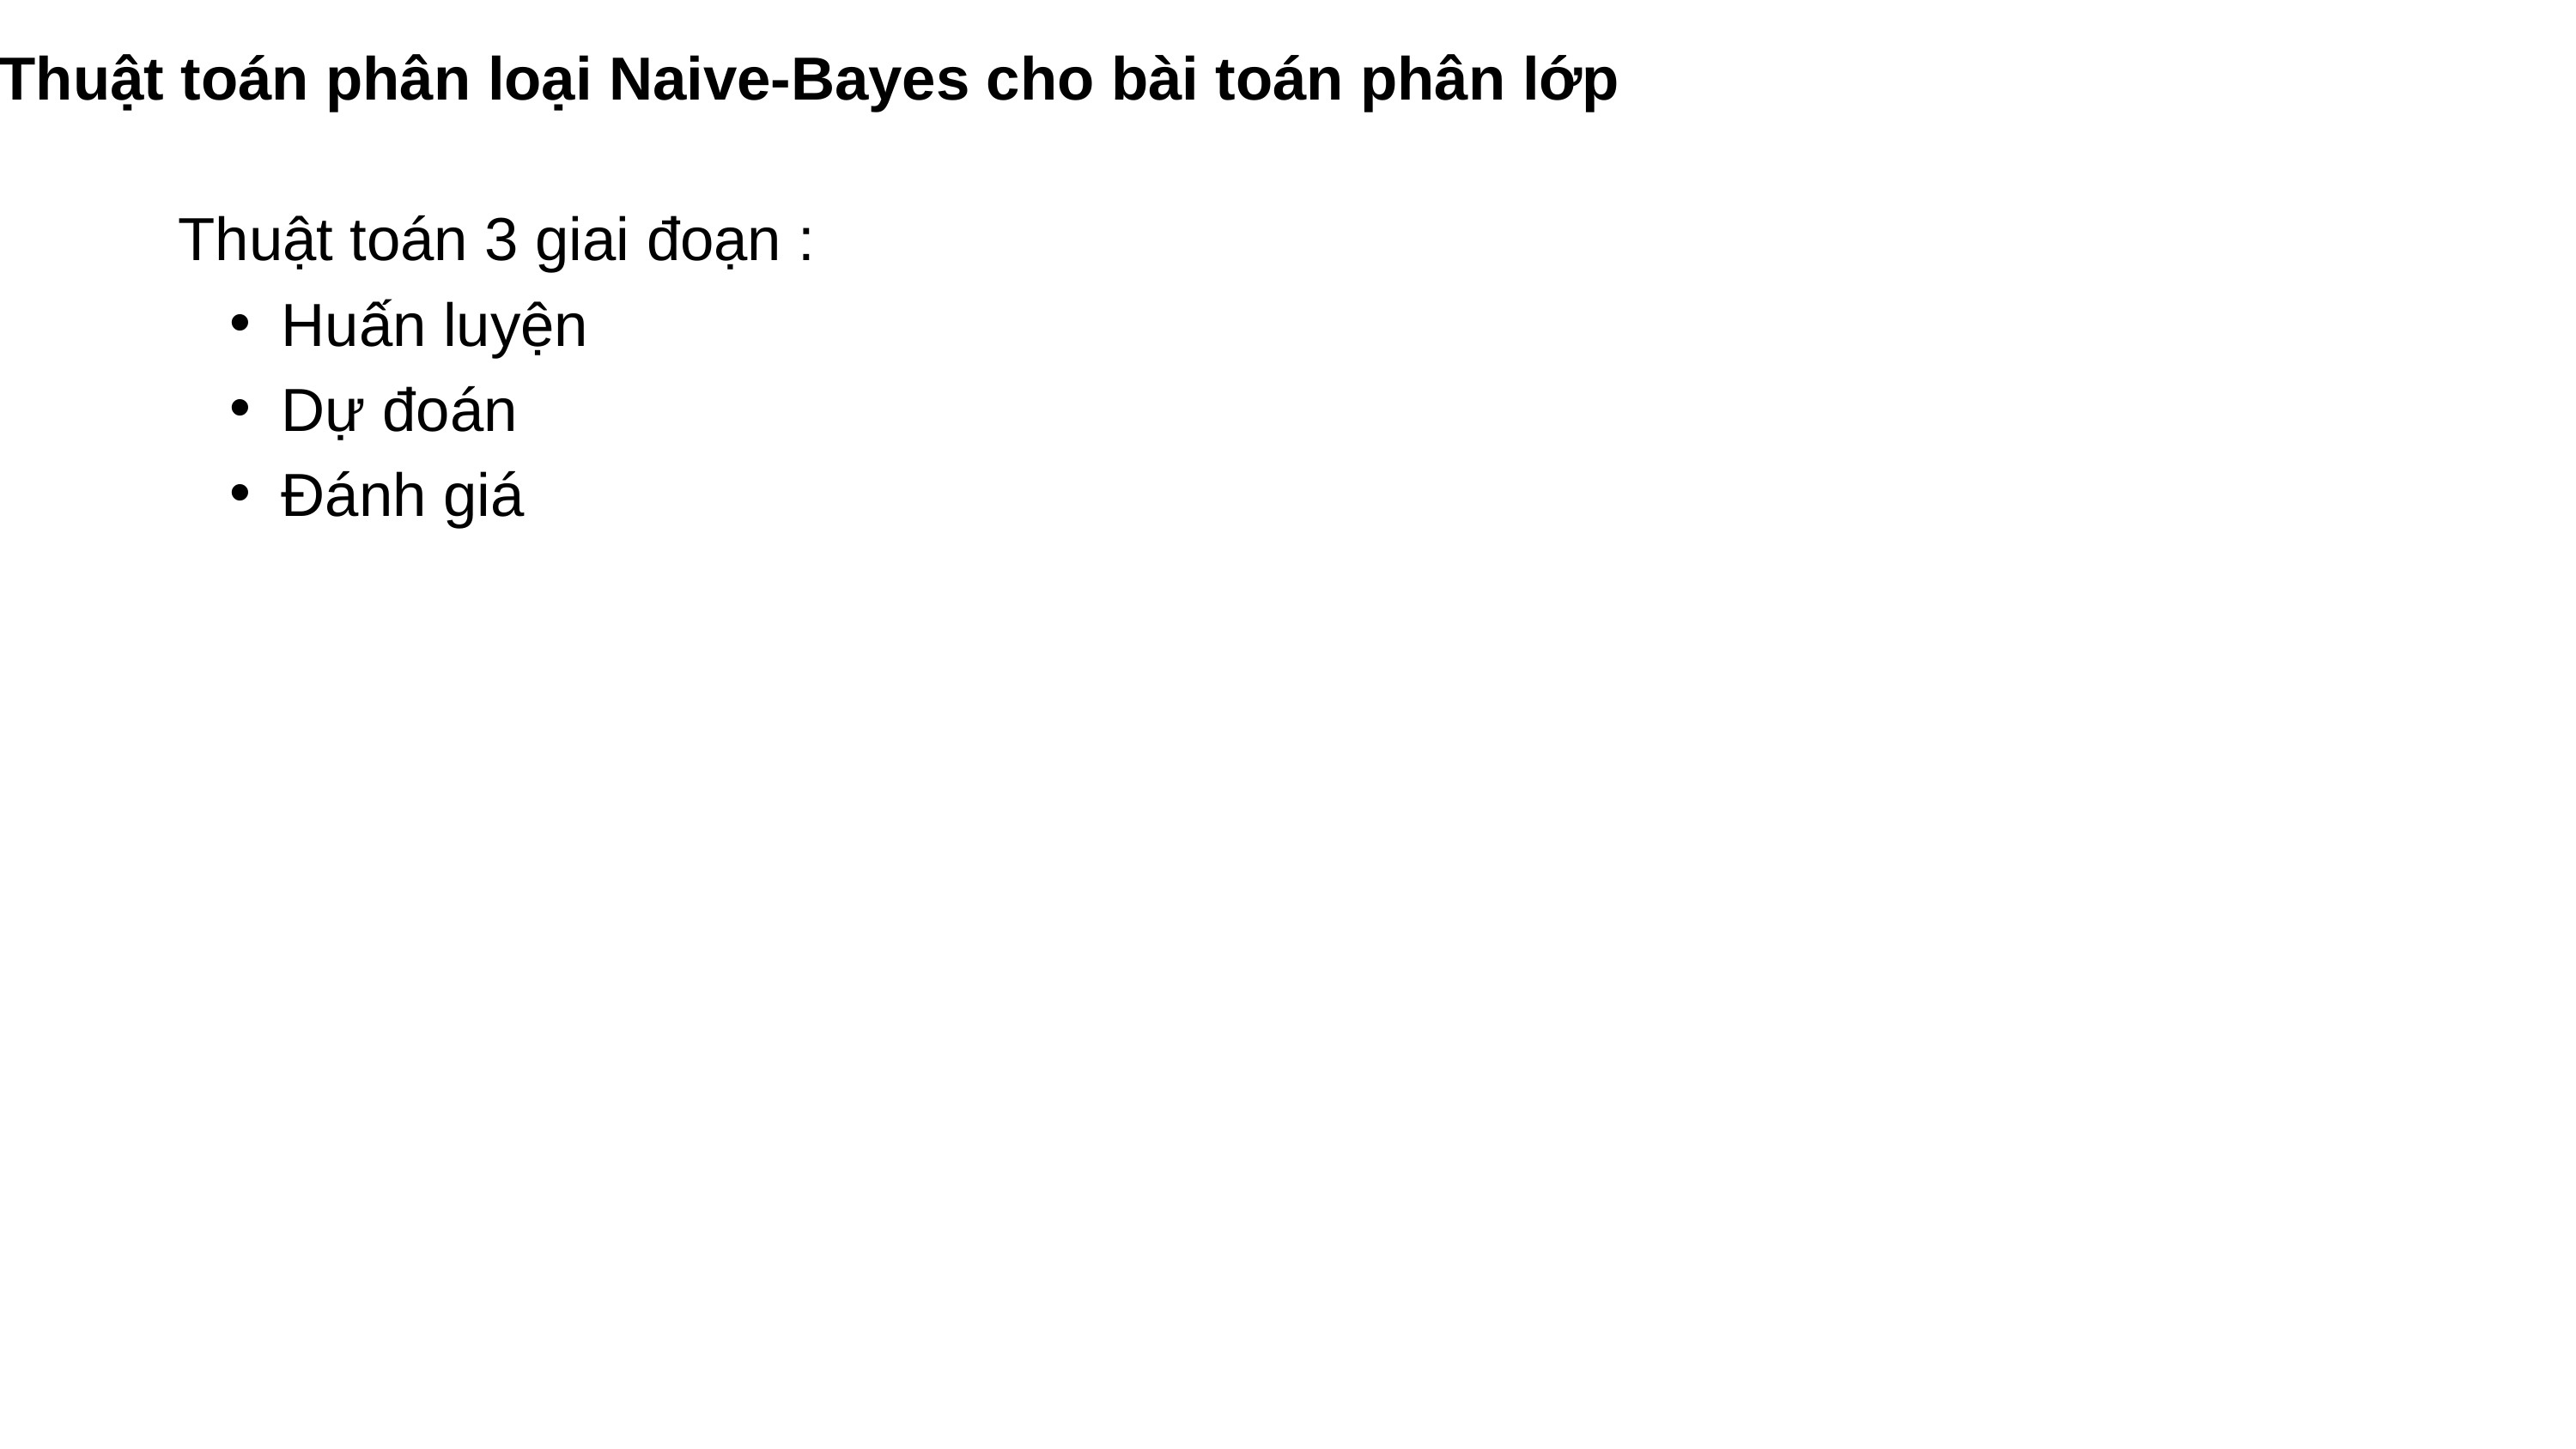

Thuật toán phân loại Naive-Bayes cho bài toán phân lớp
Thuật toán 3 giai đoạn :
Huấn luyện
Dự đoán
Đánh giá